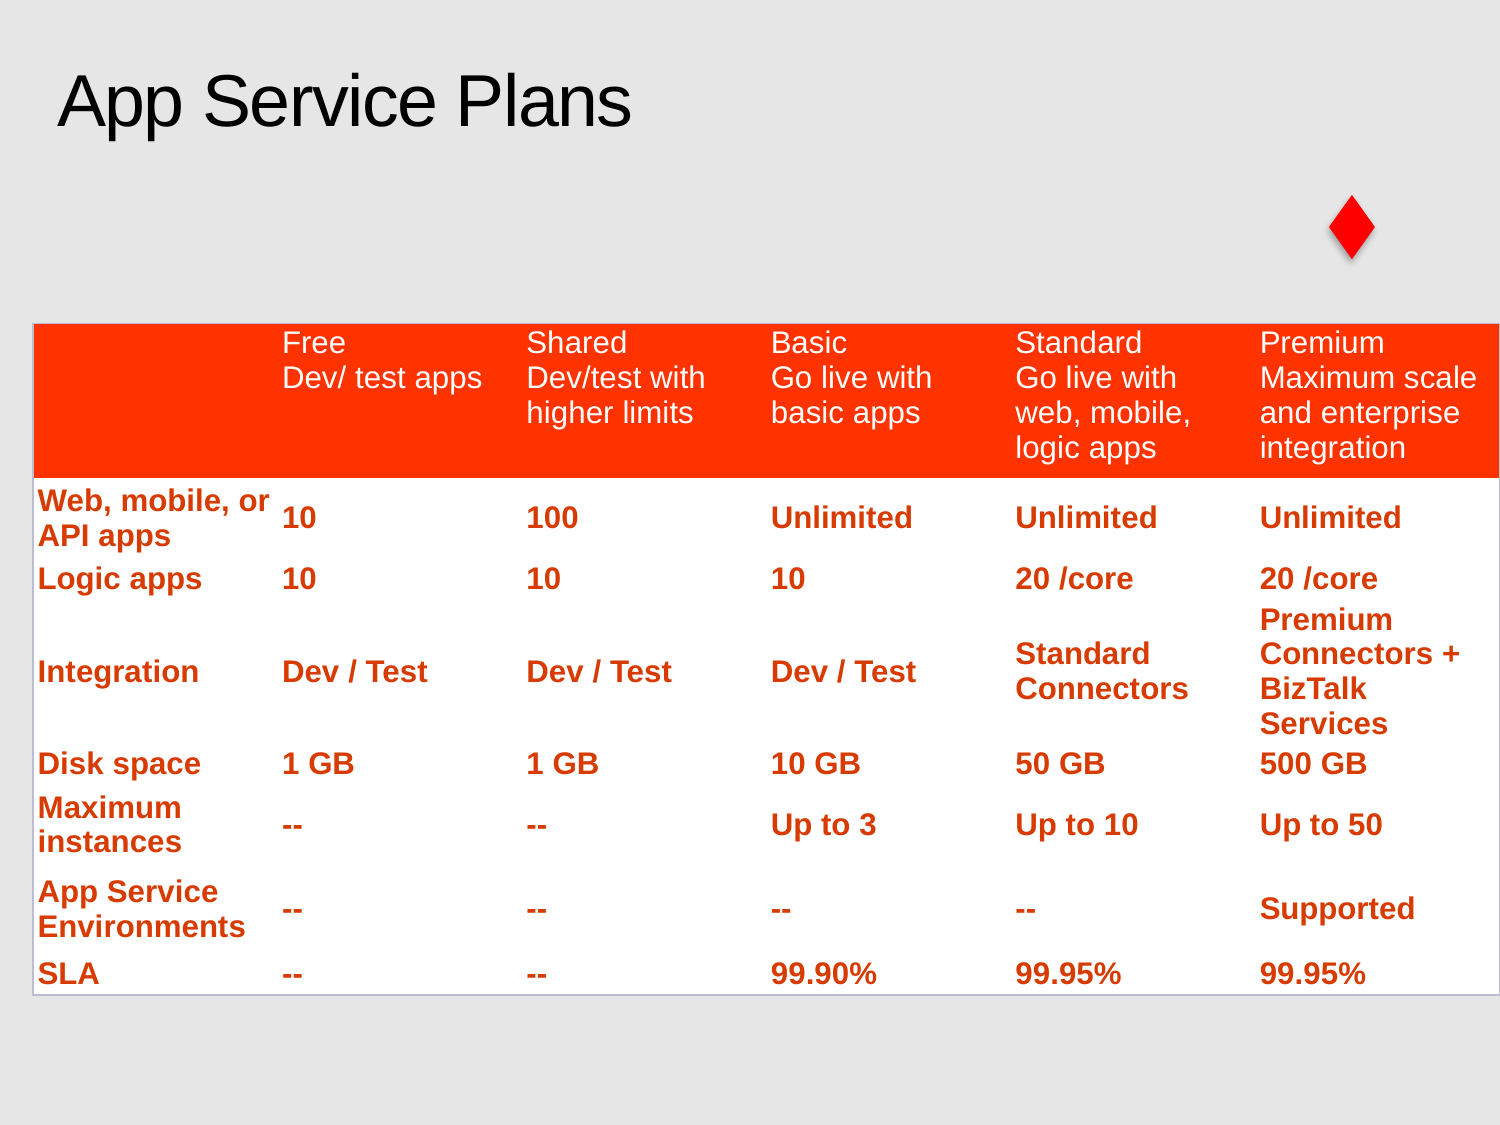

# App Service Plans

|  | Free Dev/ test apps | Shared Dev/test with higher limits | Basic Go live with basic apps | Standard Go live with web, mobile, logic apps | Premium Maximum scale and enterprise integration |
| --- | --- | --- | --- | --- | --- |
| Web, mobile, or API apps | 10 | 100 | Unlimited | Unlimited | Unlimited |
| Logic apps | 10 | 10 | 10 | 20 /core | 20 /core |
| Integration | Dev / Test | Dev / Test | Dev / Test | Standard Connectors | Premium Connectors + BizTalk Services |
| Disk space | 1 GB | 1 GB | 10 GB | 50 GB | 500 GB |
| Maximum instances | -- | -- | Up to 3 | Up to 10 | Up to 50 |
| App Service Environments | -- | -- | -- | -- | Supported |
| SLA | -- | -- | 99.90% | 99.95% | 99.95% |